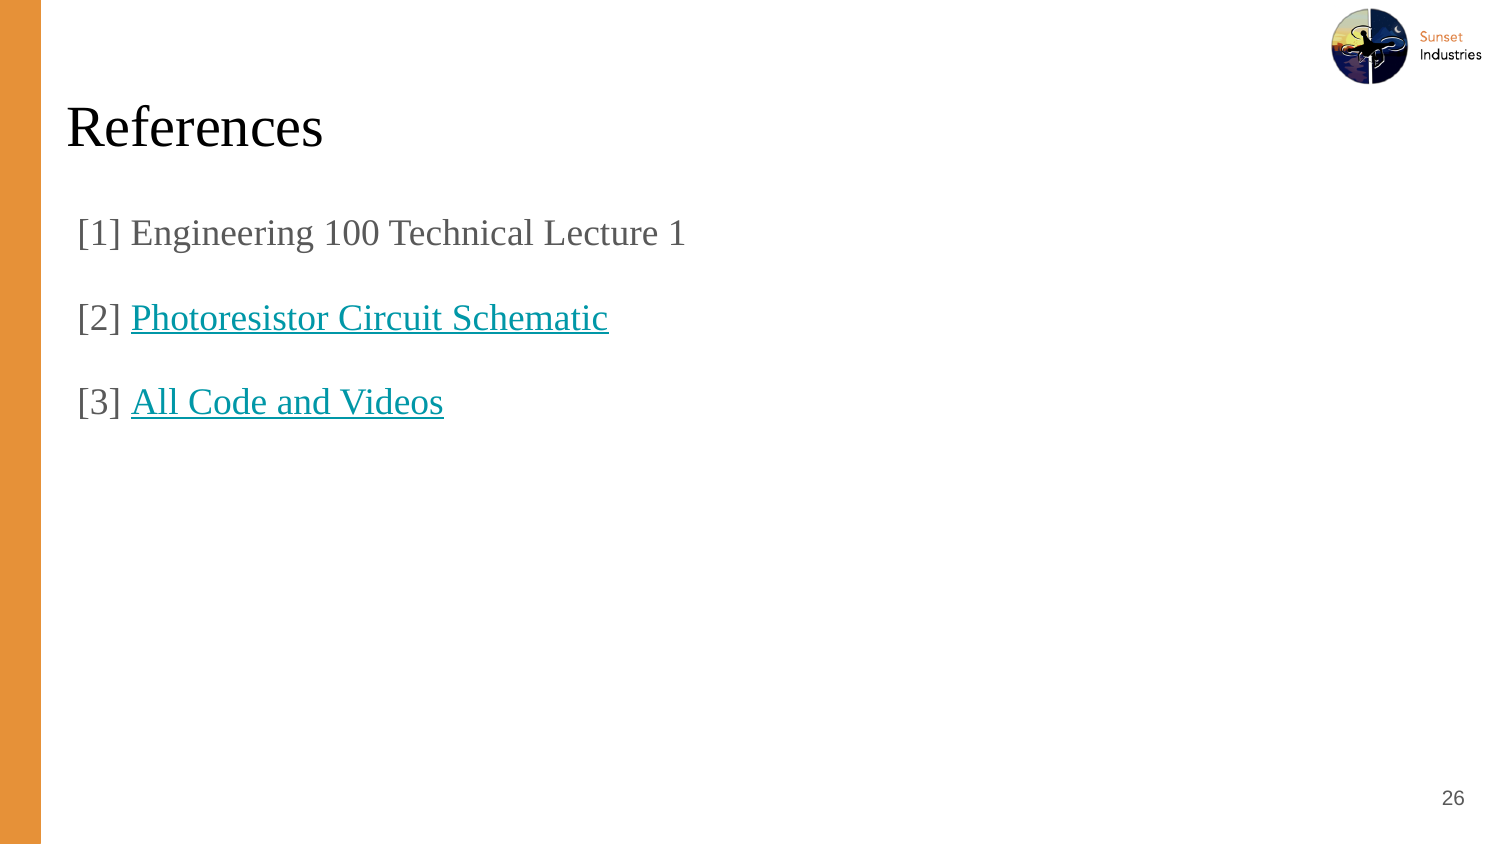

# References
[1] Engineering 100 Technical Lecture 1
[2] Photoresistor Circuit Schematic
[3] All Code and Videos

26